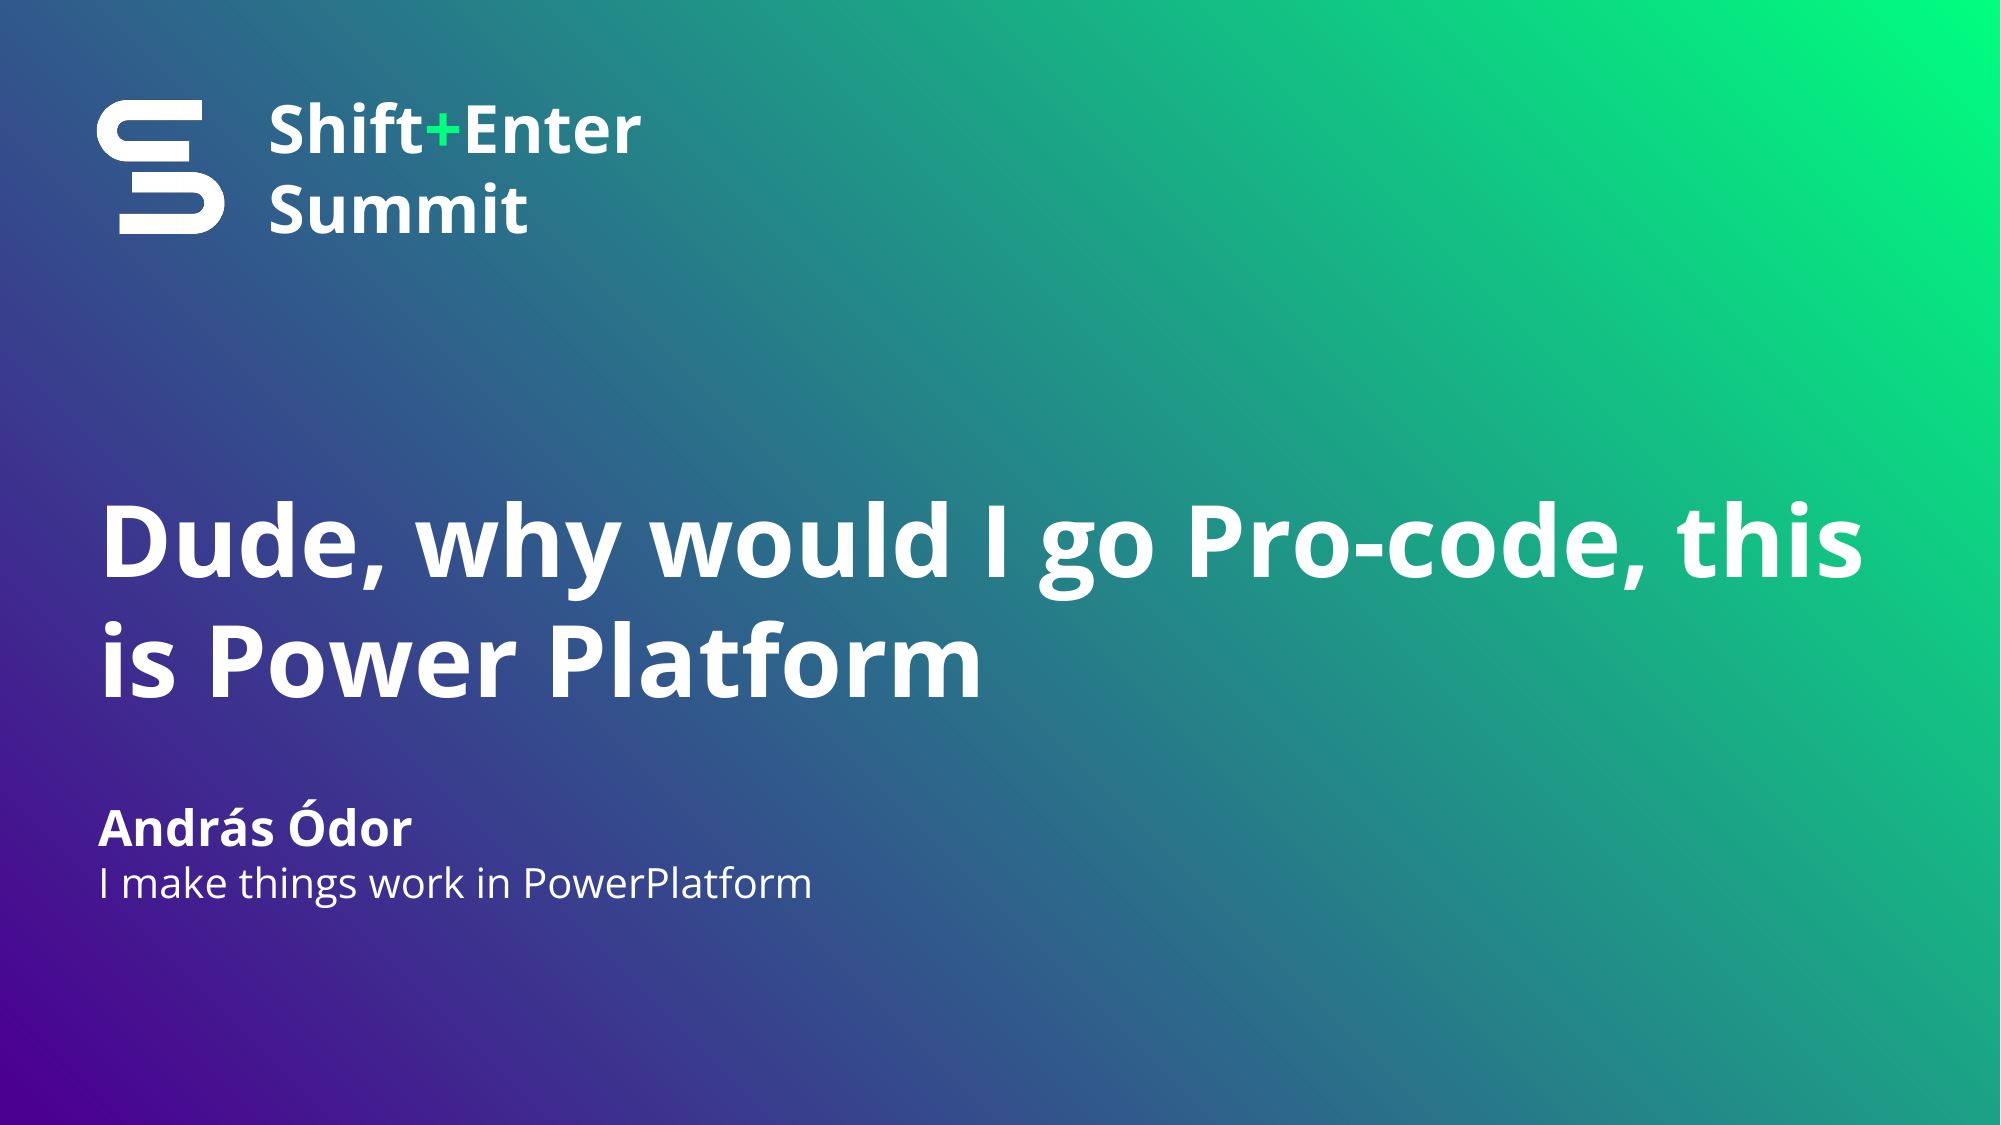

Dude, why would I go Pro-code, this is Power Platform
András Ódor
I make things work in PowerPlatform